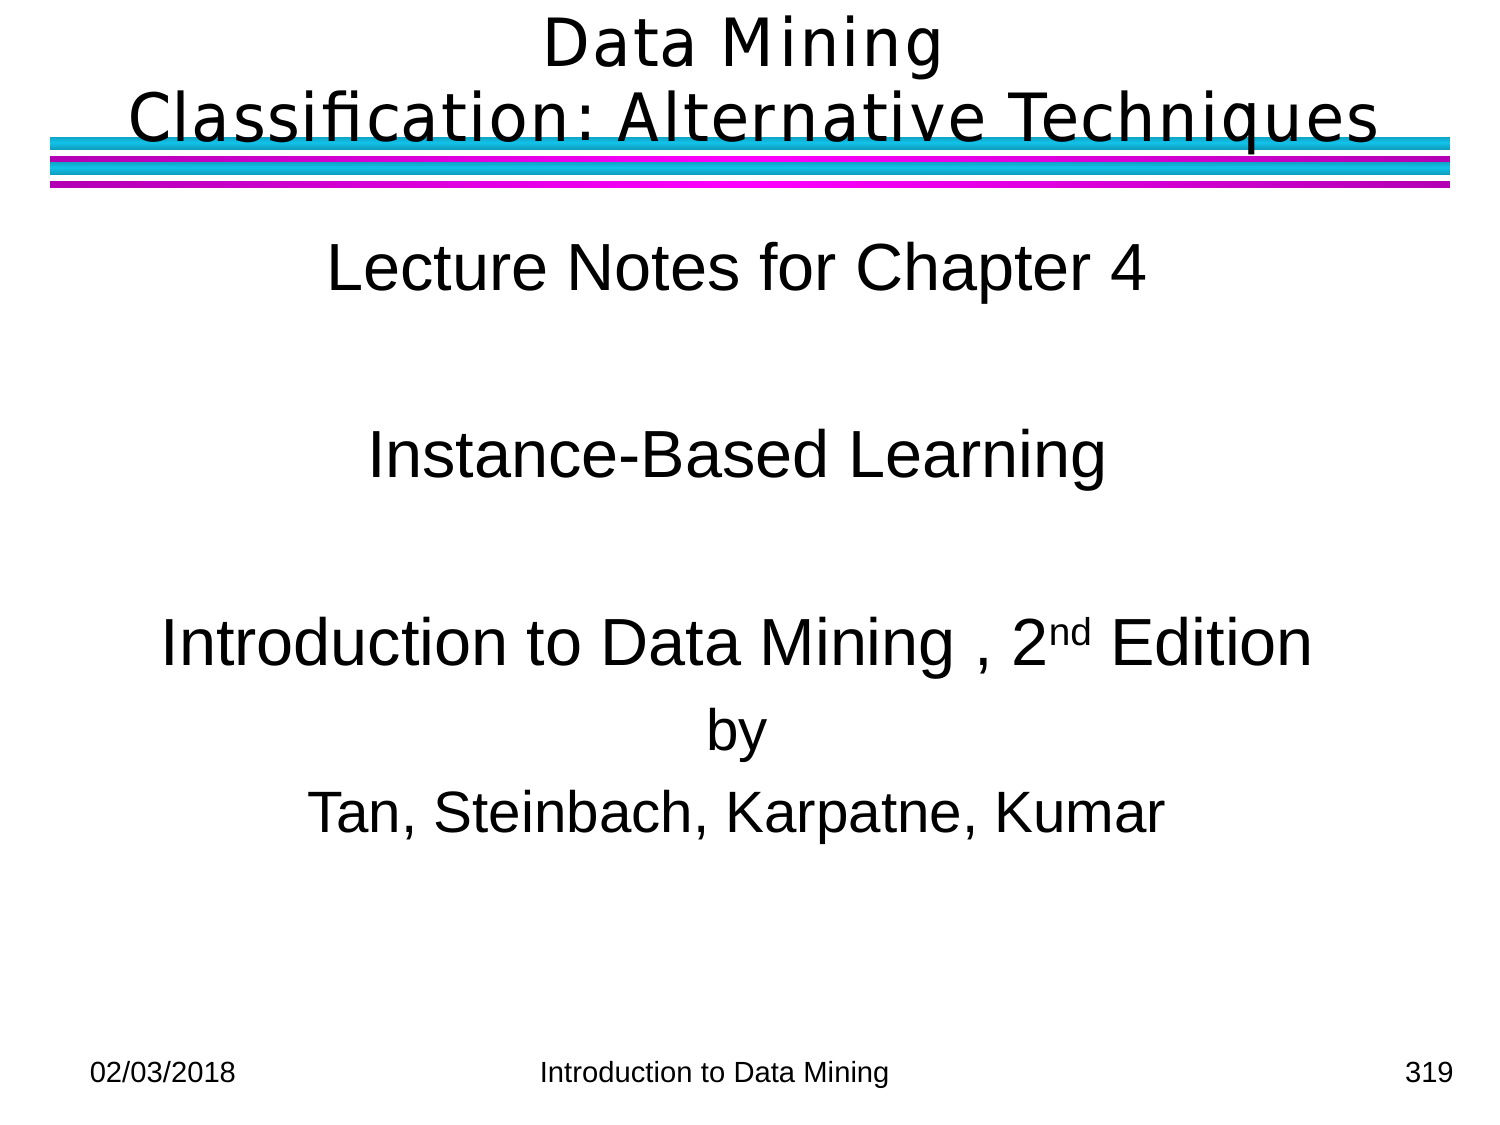

# Data Mining Classification: Alternative Techniques

Lecture Notes for Chapter 4

Instance-Based Learning

Introduction to Data Mining , 2nd Edition
by
Tan, Steinbach, Karpatne, Kumar